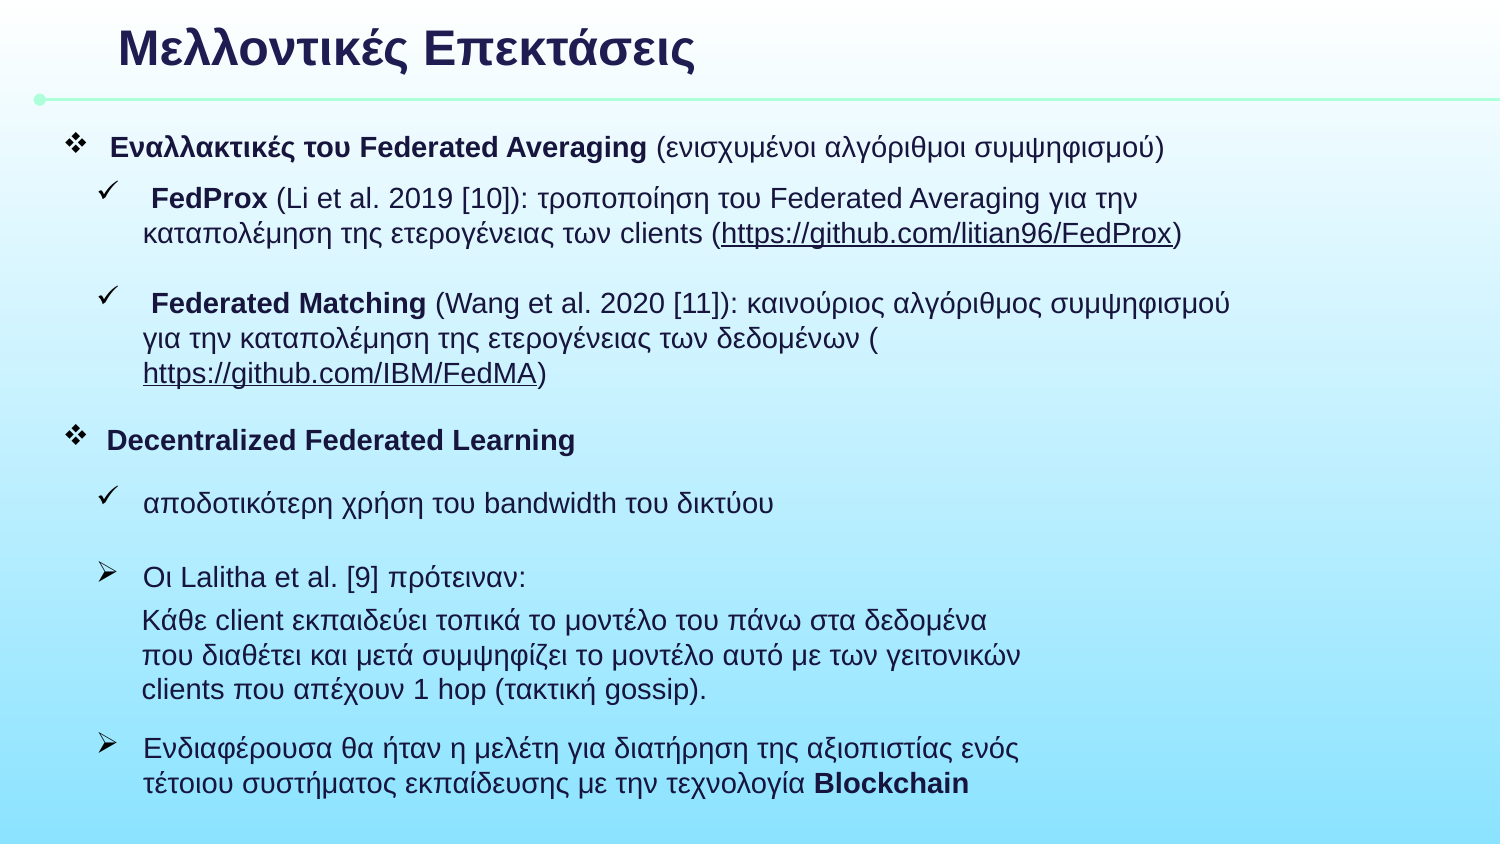

# Μελλοντικές Επεκτάσεις
Εναλλακτικές του Federated Averaging (ενισχυμένοι αλγόριθμοι συμψηφισμού)
 FedProx (Li et al. 2019 [10]): τροποποίηση του Federated Averaging για την καταπολέμηση της ετερογένειας των clients (https://github.com/litian96/FedProx)

 Federated Matching (Wang et al. 2020 [11]): καινούριος αλγόριθμος συμψηφισμού για την καταπολέμηση της ετερογένειας των δεδομένων (https://github.com/IBM/FedMA)
 Decentralized Federated Learning
αποδοτικότερη χρήση του bandwidth του δικτύου
Οι Lalitha et al. [9] πρότειναν:

Κάθε client εκπαιδεύει τοπικά το μοντέλο του πάνω στα δεδομένα που διαθέτει και μετά συμψηφίζει το μοντέλο αυτό με των γειτονικών clients που απέχουν 1 hop (τακτική gossip).
Ενδιαφέρουσα θα ήταν η μελέτη για διατήρηση της αξιοπιστίας ενός τέτοιου συστήματος εκπαίδευσης με την τεχνολογία Blockchain